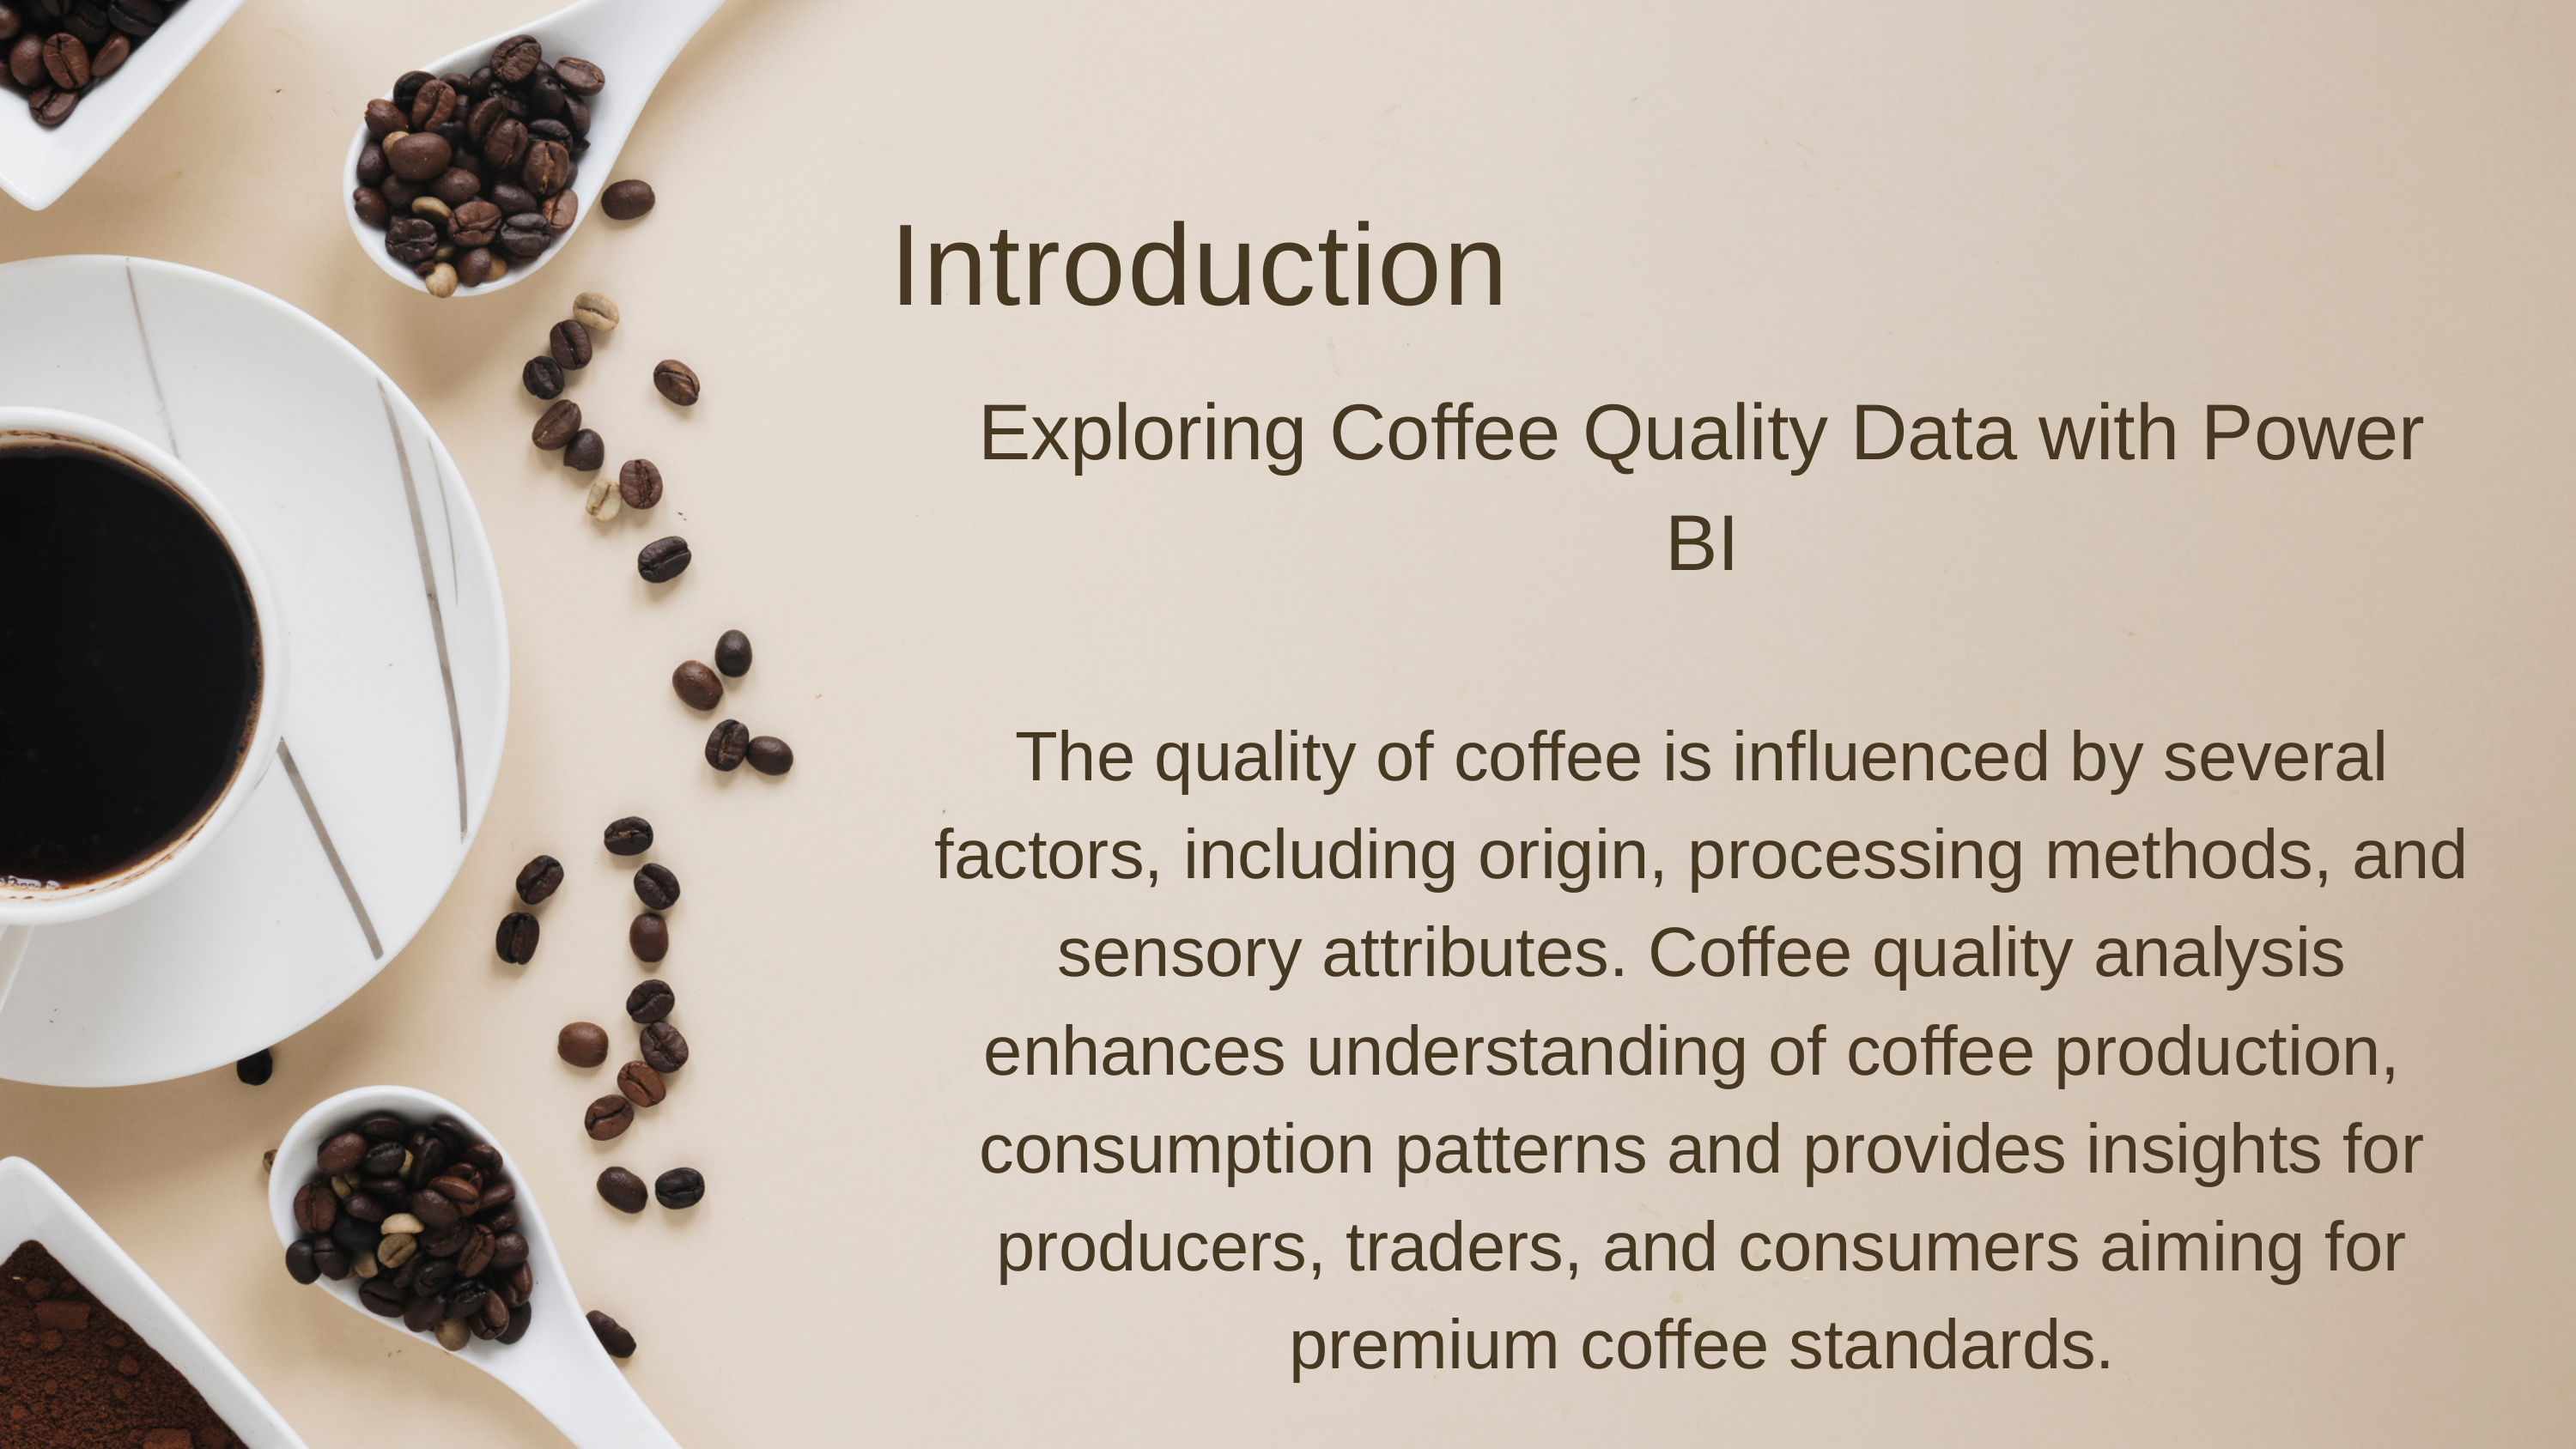

Introduction
Exploring Coffee Quality Data with Power BI

The quality of coffee is influenced by several factors, including origin, processing methods, and sensory attributes. Coffee quality analysis enhances understanding of coffee production,  consumption patterns and provides insights for producers, traders, and consumers aiming for premium coffee standards.